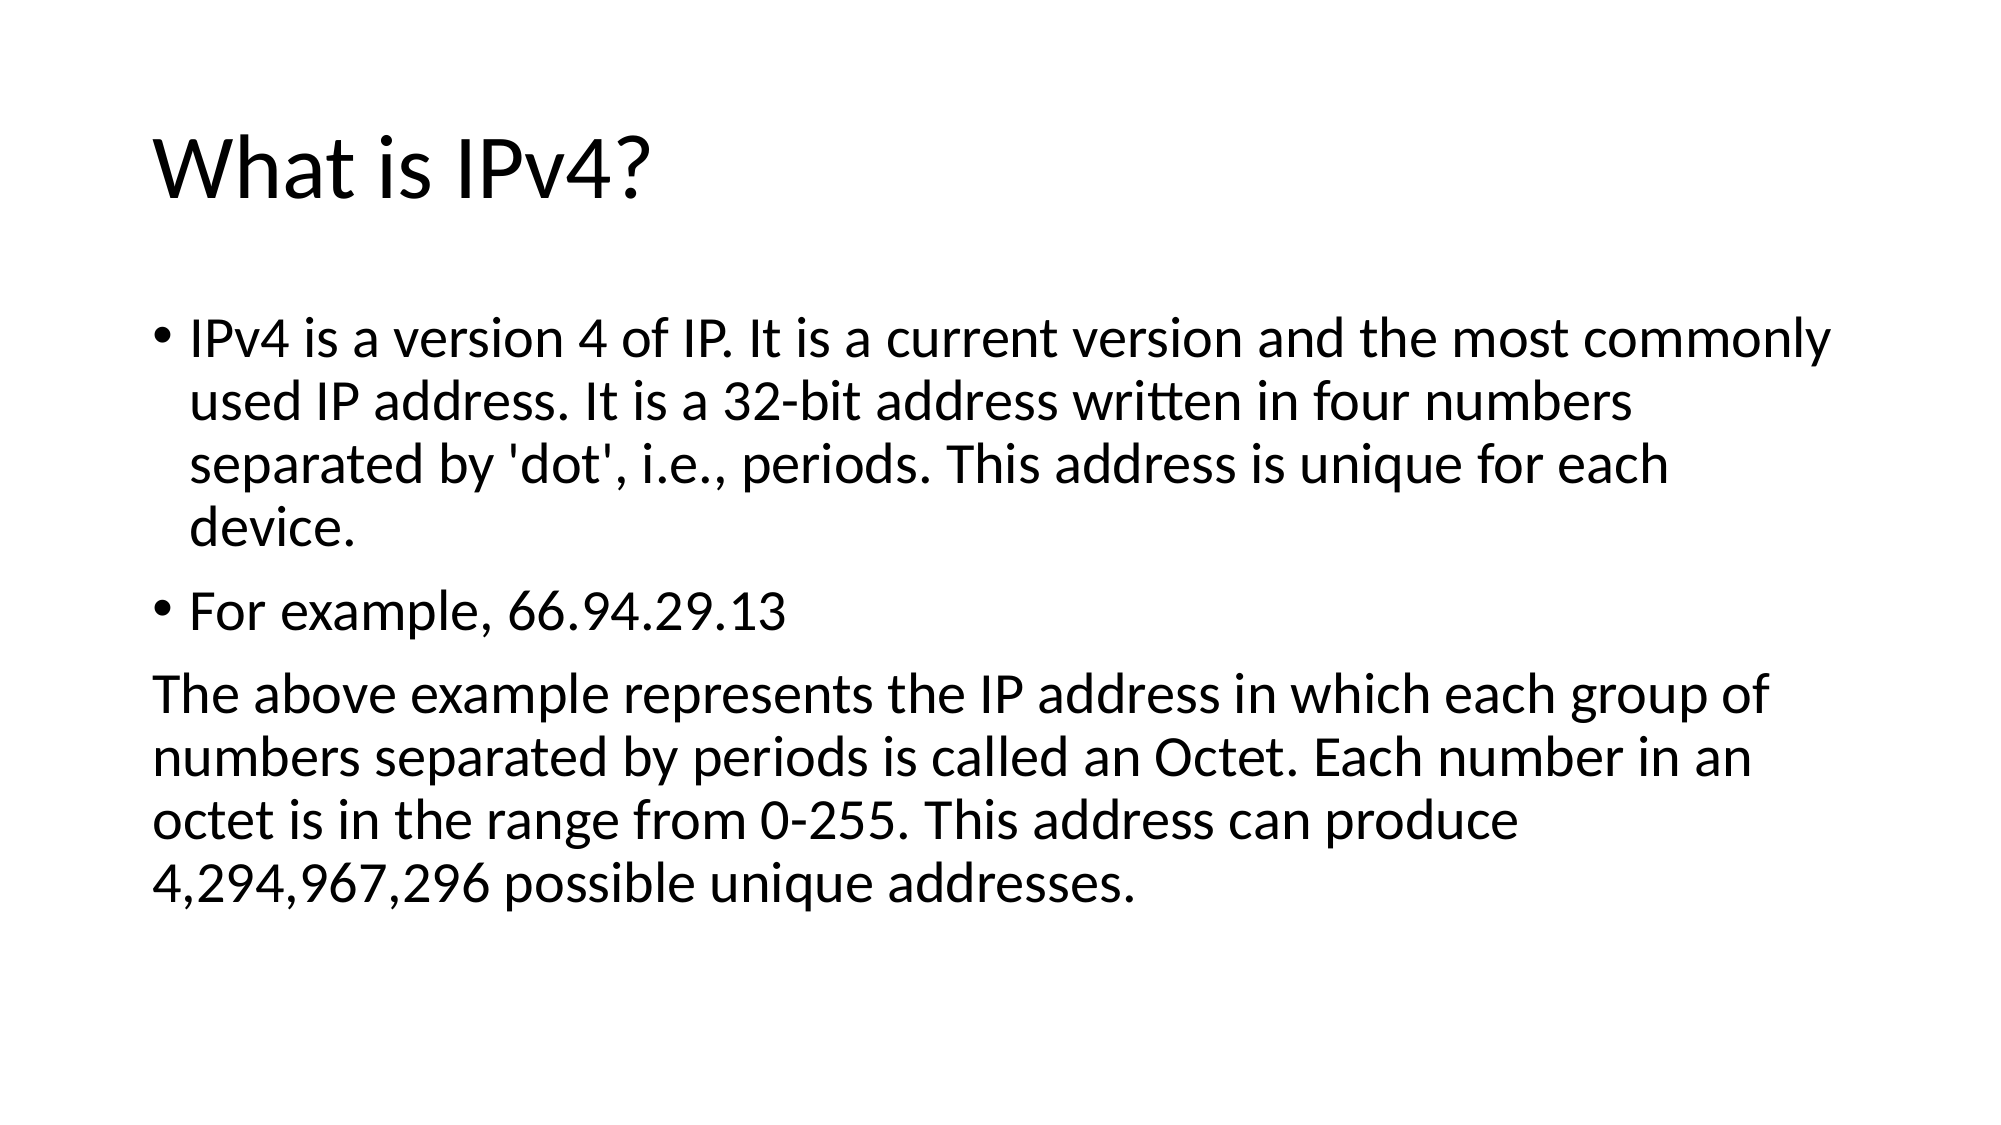

# What is IPv4?
IPv4 is a version 4 of IP. It is a current version and the most commonly used IP address. It is a 32-bit address written in four numbers separated by 'dot', i.e., periods. This address is unique for each device.
For example, 66.94.29.13
The above example represents the IP address in which each group of numbers separated by periods is called an Octet. Each number in an octet is in the range from 0-255. This address can produce 4,294,967,296 possible unique addresses.